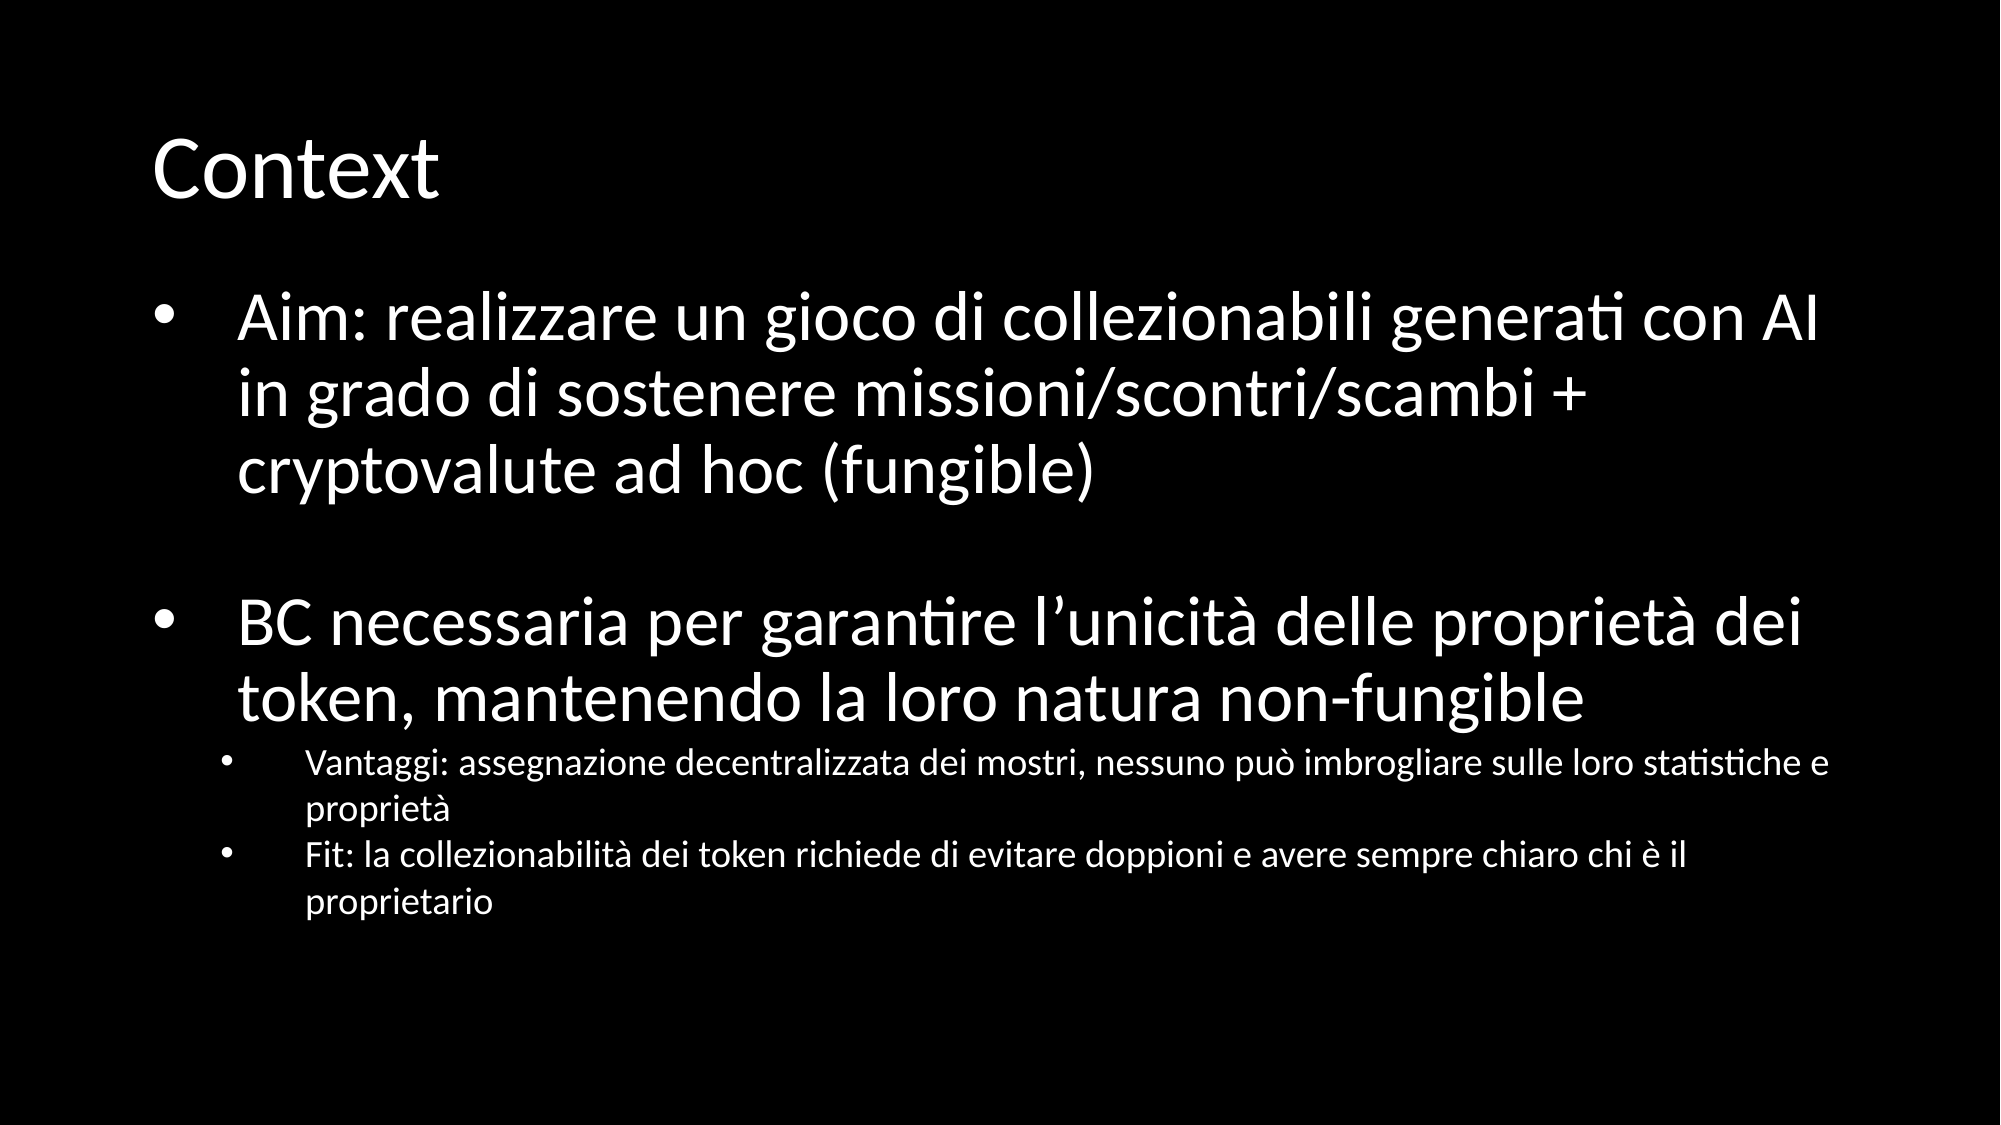

# Context
Aim: realizzare un gioco di collezionabili generati con AI in grado di sostenere missioni/scontri/scambi + cryptovalute ad hoc (fungible)

BC necessaria per garantire l’unicità delle proprietà dei token, mantenendo la loro natura non-fungible
Vantaggi: assegnazione decentralizzata dei mostri, nessuno può imbrogliare sulle loro statistiche e proprietà
Fit: la collezionabilità dei token richiede di evitare doppioni e avere sempre chiaro chi è il proprietario